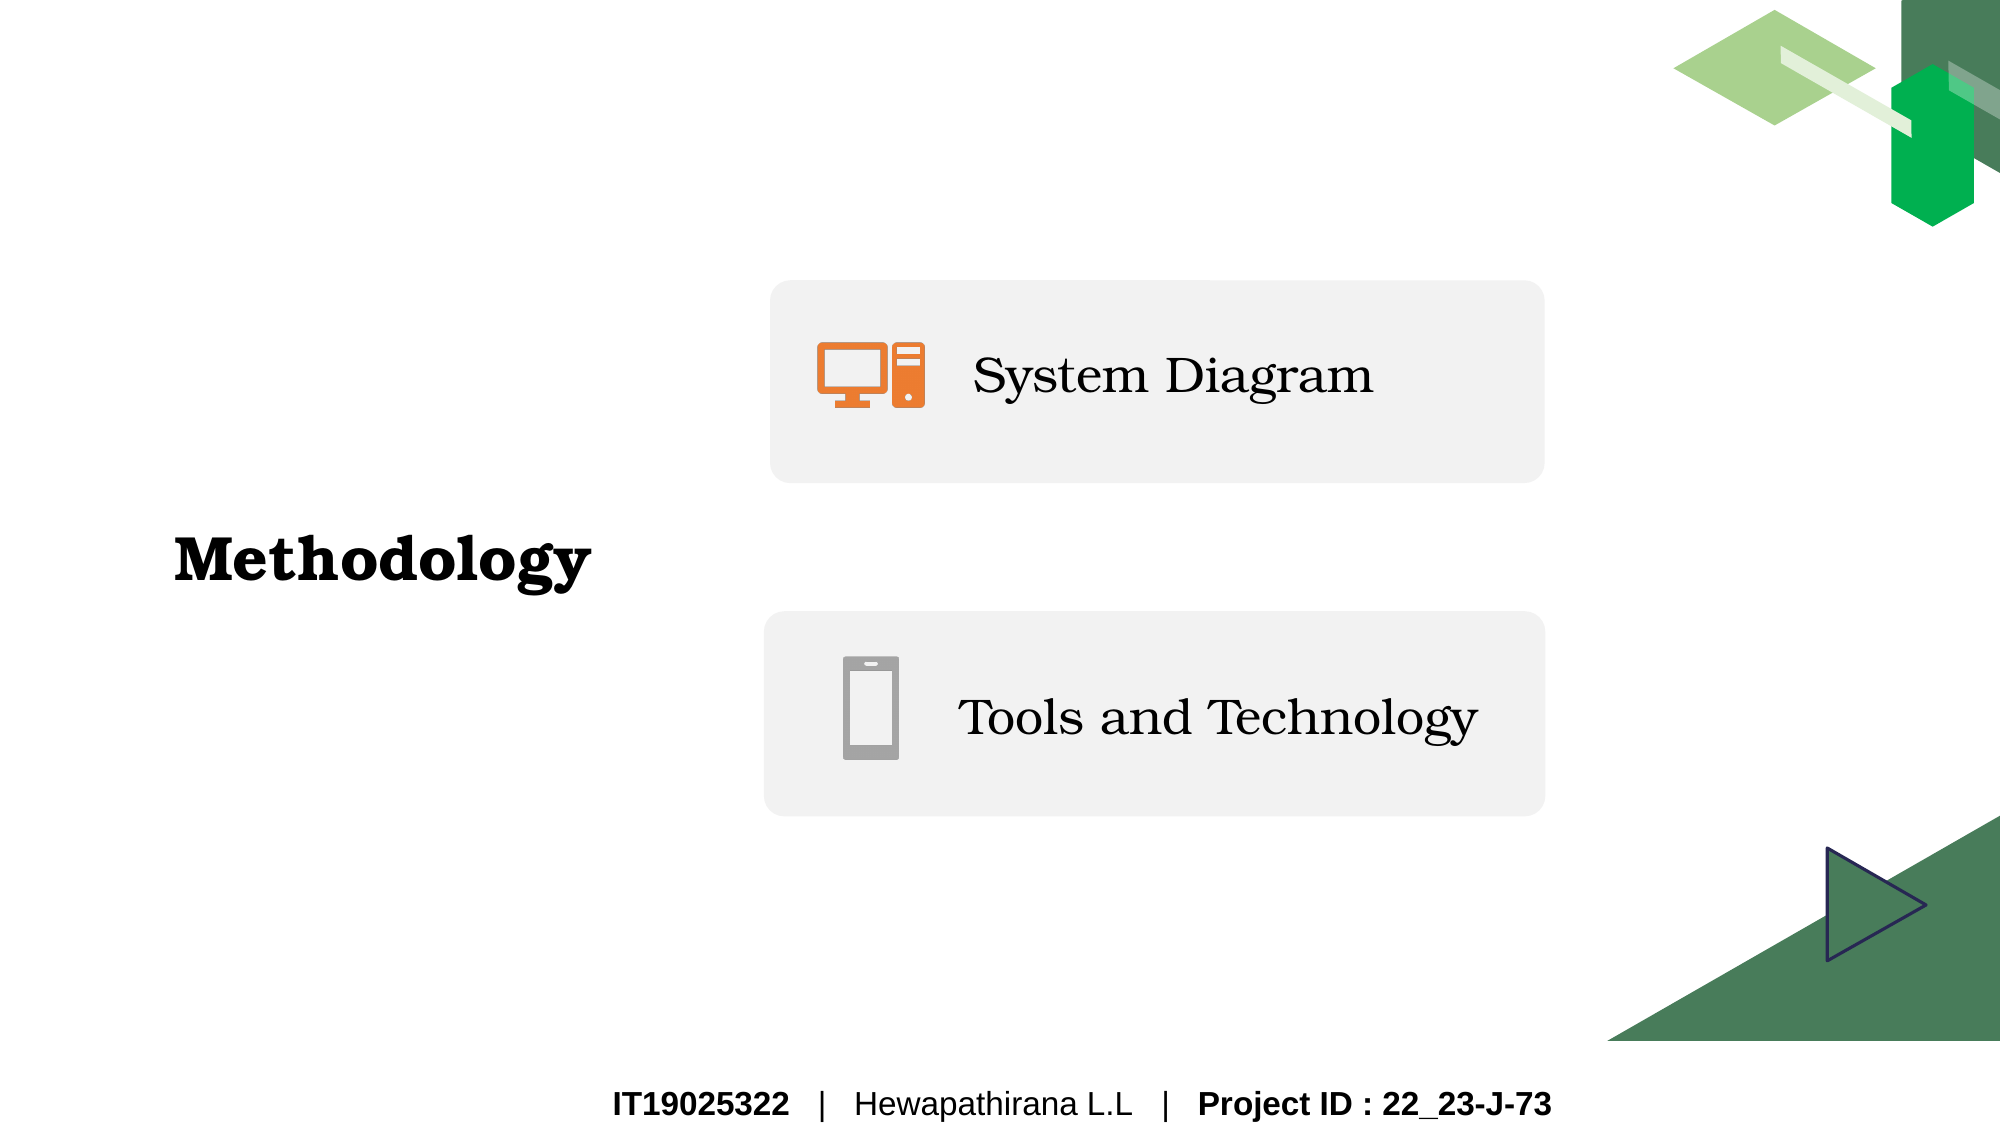

System Diagram

Methodology

           Tools and Technology

03. Requirements

IT19025322   |   Hewapathirana L.L   |   Project ID : 22_23-J-73